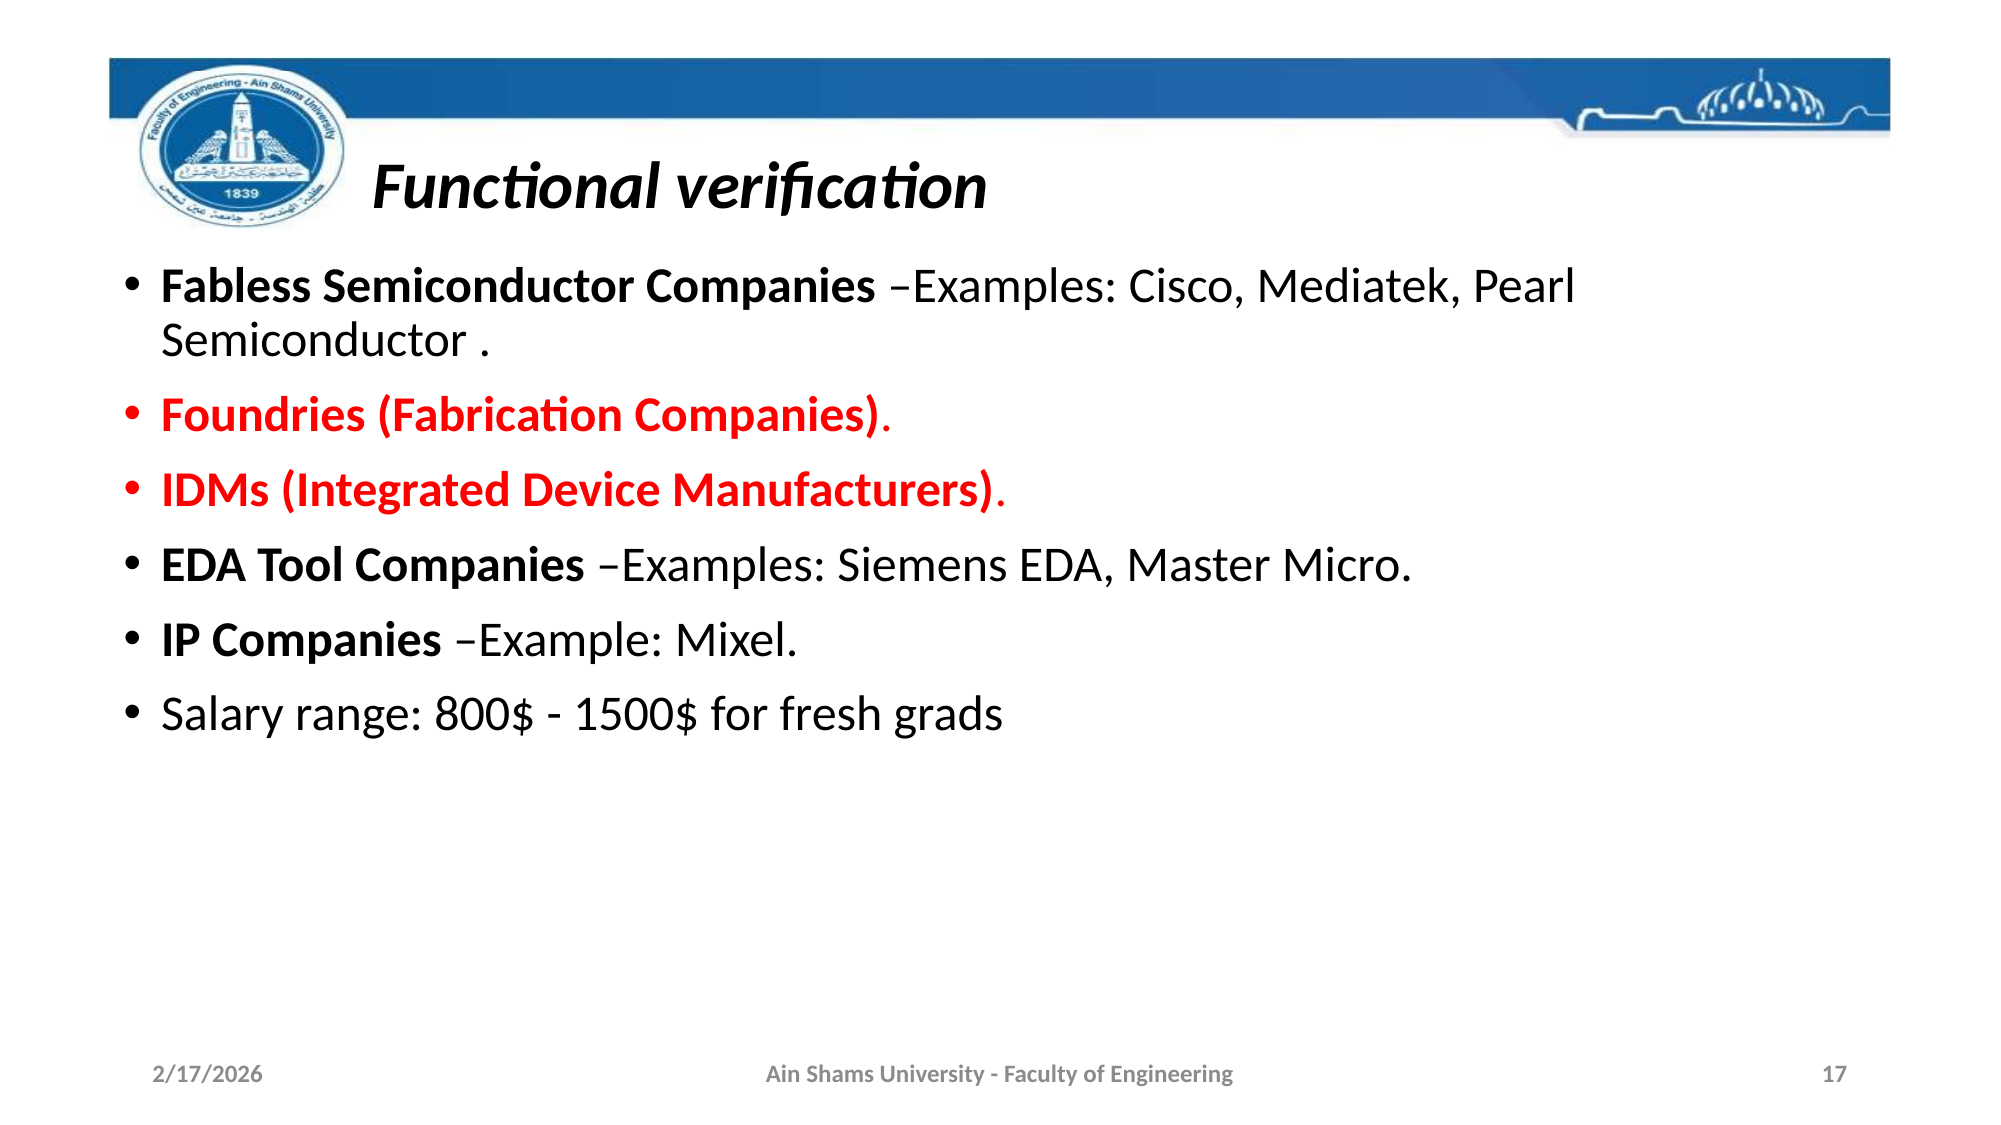

Functional verification
Fabless Semiconductor Companies –Examples: Cisco, Mediatek, Pearl Semiconductor .
Foundries (Fabrication Companies).
IDMs (Integrated Device Manufacturers).
EDA Tool Companies –Examples: Siemens EDA, Master Micro.
IP Companies –Example: Mixel.
Salary range: 800$ - 1500$ for fresh grads

2/17/2026
Ain Shams University - Faculty of Engineering
17